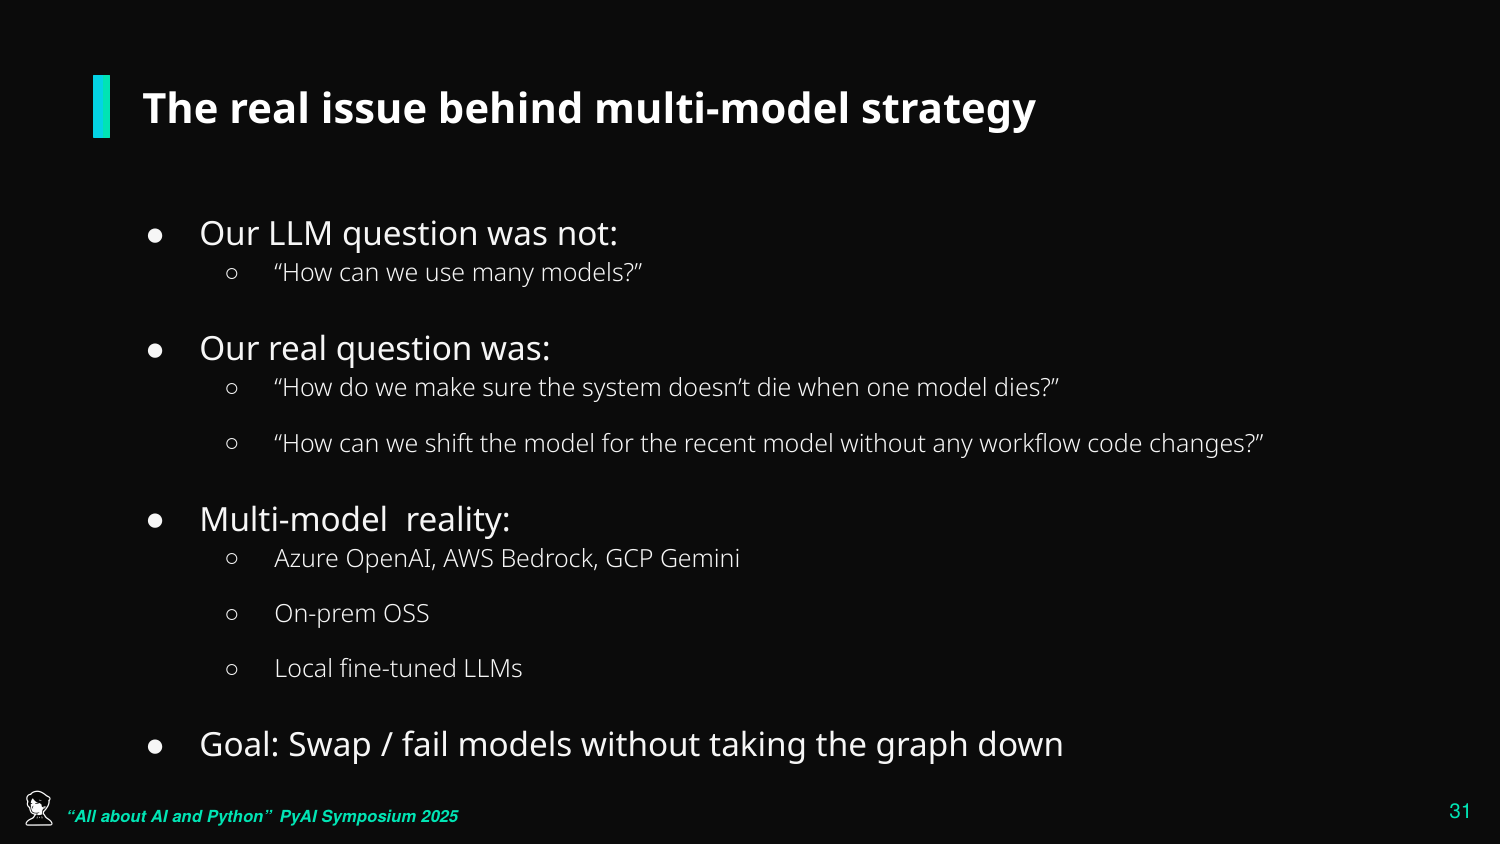

# The real issue behind multi-model strategy
Our LLM question was not:
“How can we use many models?”
Our real question was:
“How do we make sure the system doesn’t die when one model dies?”
“How can we shift the model for the recent model without any workflow code changes?”
Multi-model  reality:
Azure OpenAI, AWS Bedrock, GCP Gemini
On-prem OSS
Local fine-tuned LLMs
Goal: Swap / fail models without taking the graph down
31